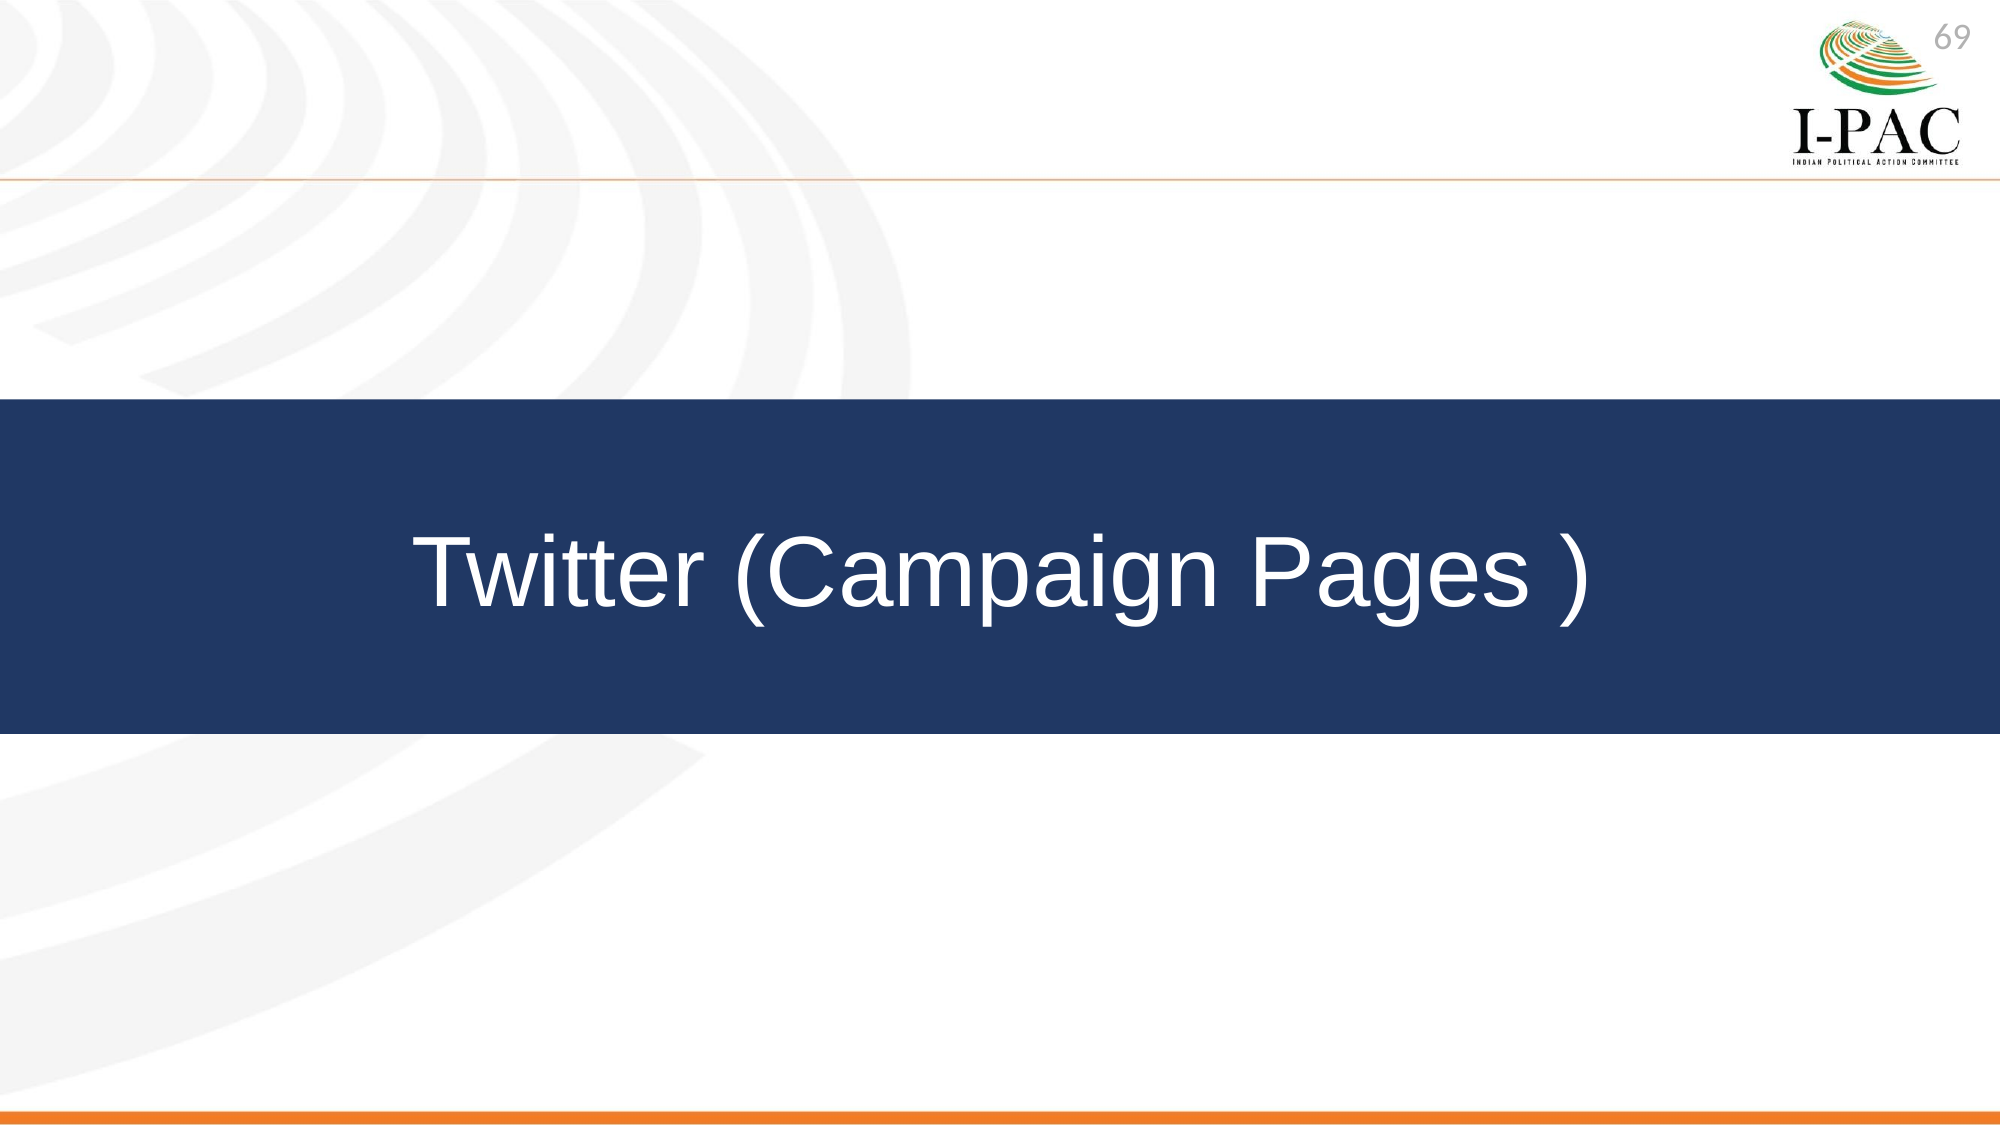

69

Twitter (Campaign Pages )

# SMA